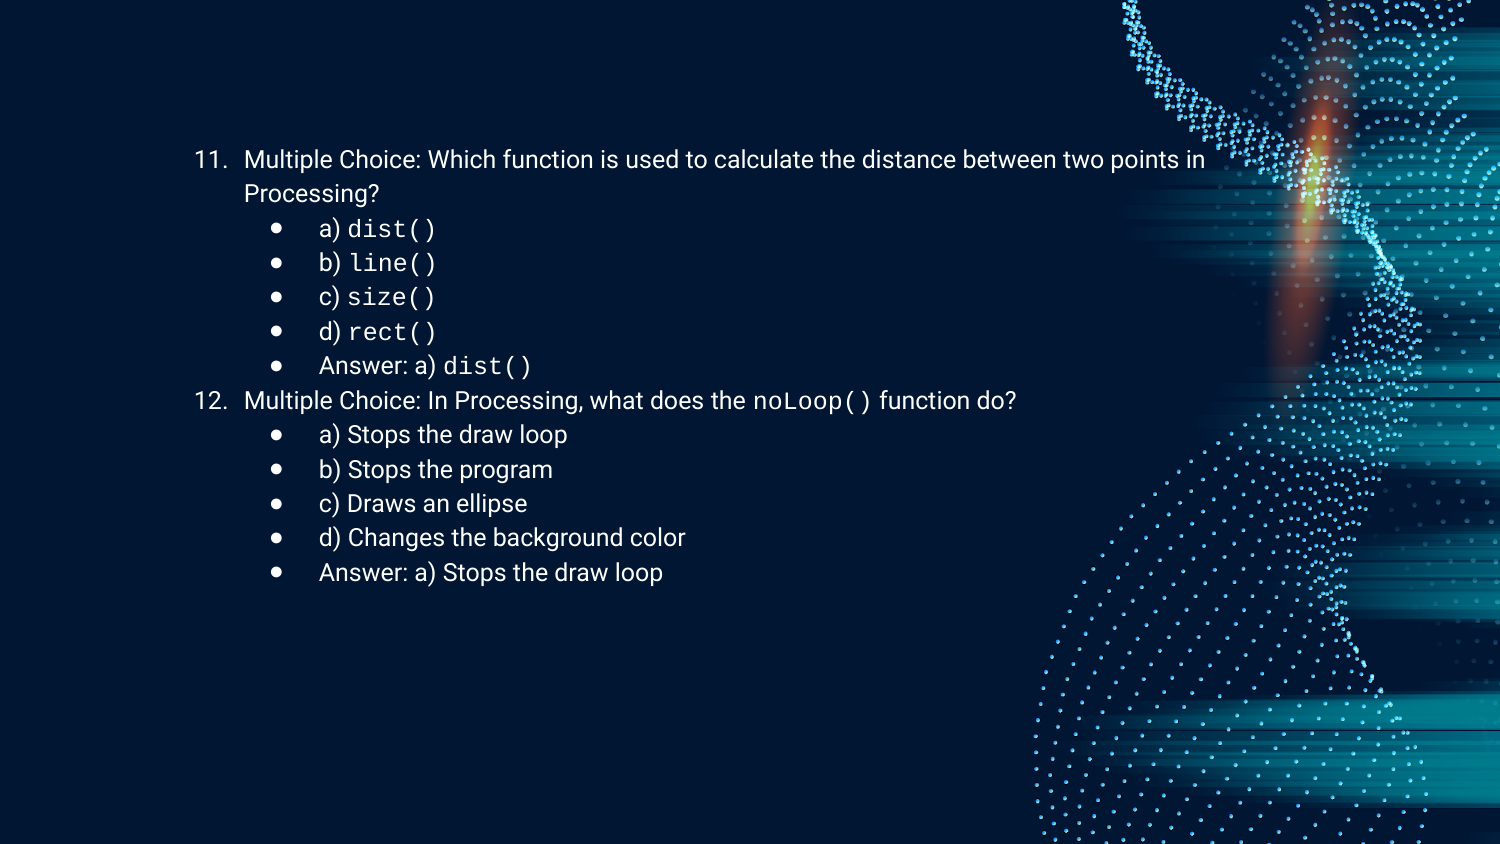

Multiple Choice: Which function is used to calculate the distance between two points in Processing?
a) dist()
b) line()
c) size()
d) rect()
Answer: a) dist()
Multiple Choice: In Processing, what does the noLoop() function do?
a) Stops the draw loop
b) Stops the program
c) Draws an ellipse
d) Changes the background color
Answer: a) Stops the draw loop